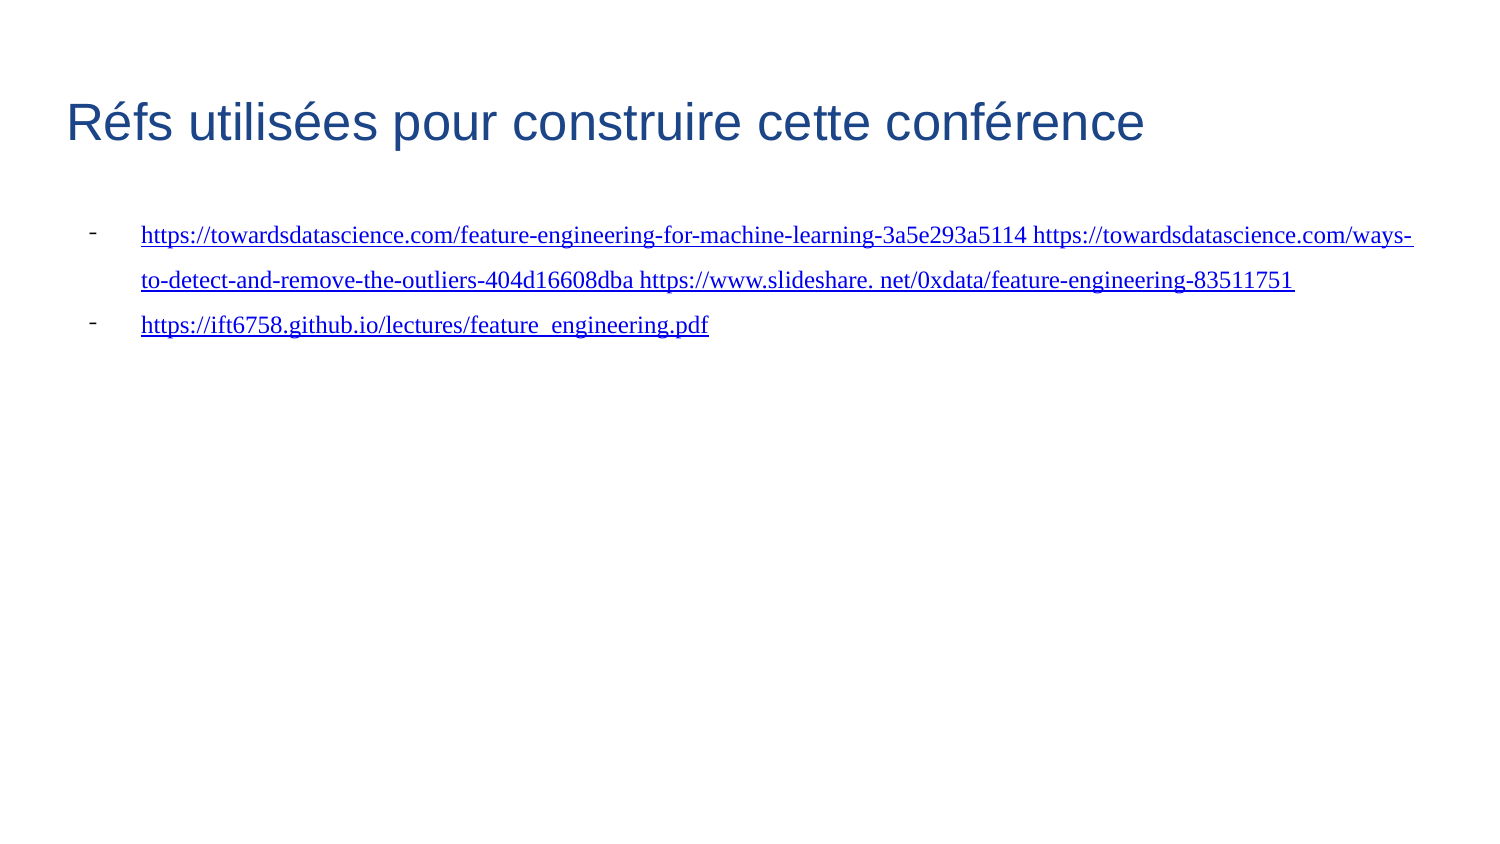

# Réfs utilisées pour construire cette conférence

https://towardsdatascience.com/feature-engineering-for-machine-learning-3a5e293a5114 https://towardsdatascience.com/ways-to-detect-and-remove-the-outliers-404d16608dba https://www.slideshare. net/0xdata/feature-engineering-83511751
https://ift6758.github.io/lectures/feature_engineering.pdf